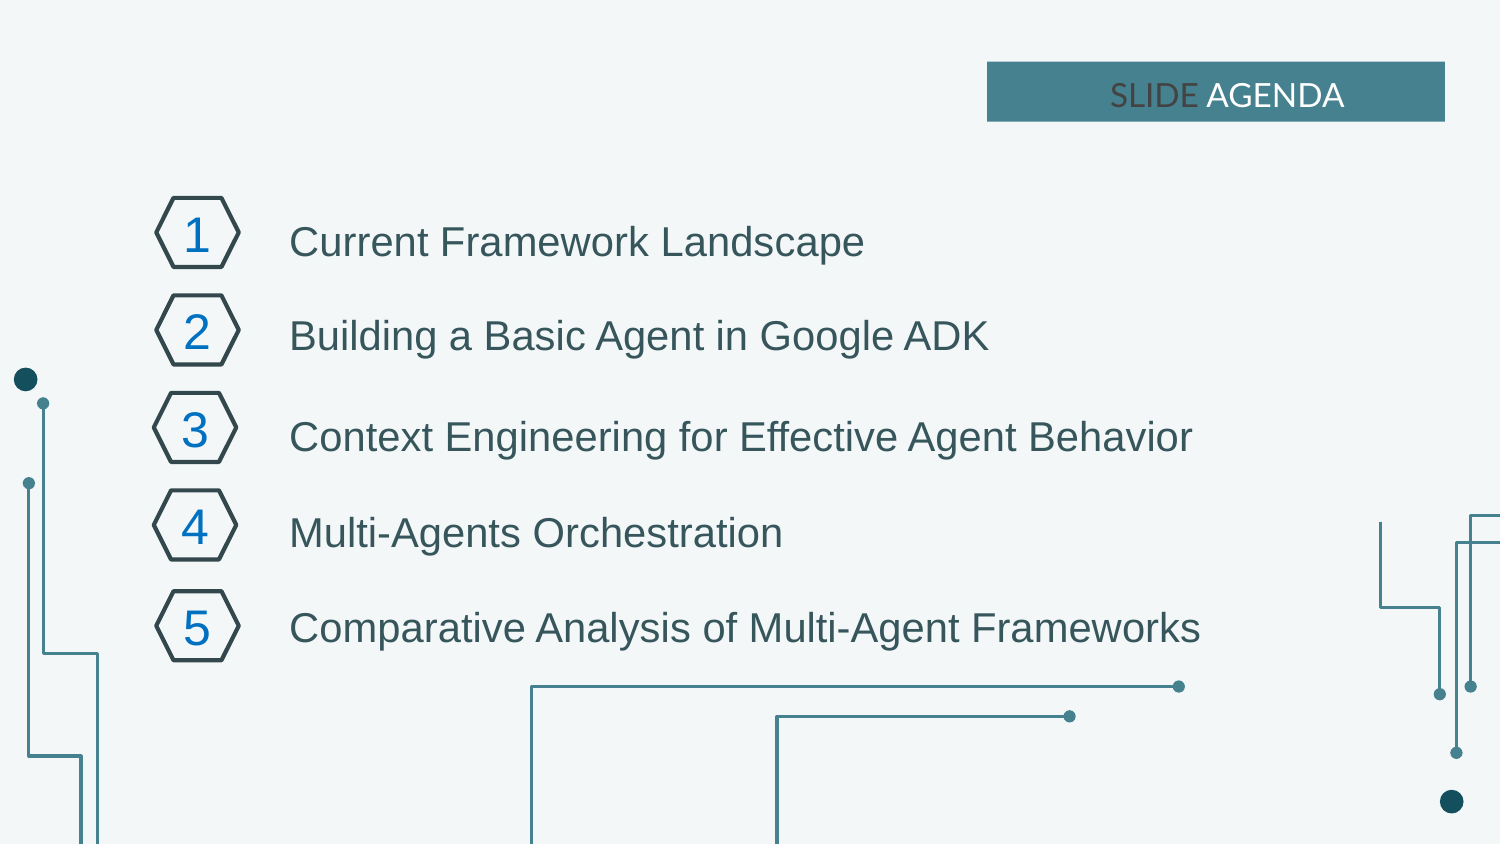

SLIDE AGENDA
1

Current Framework Landscape
2

Building a Basic Agent in Google ADK
3

Context Engineering for Effective Agent Behavior
4

Multi-Agents Orchestration
5

Comparative Analysis of Multi-Agent Frameworks